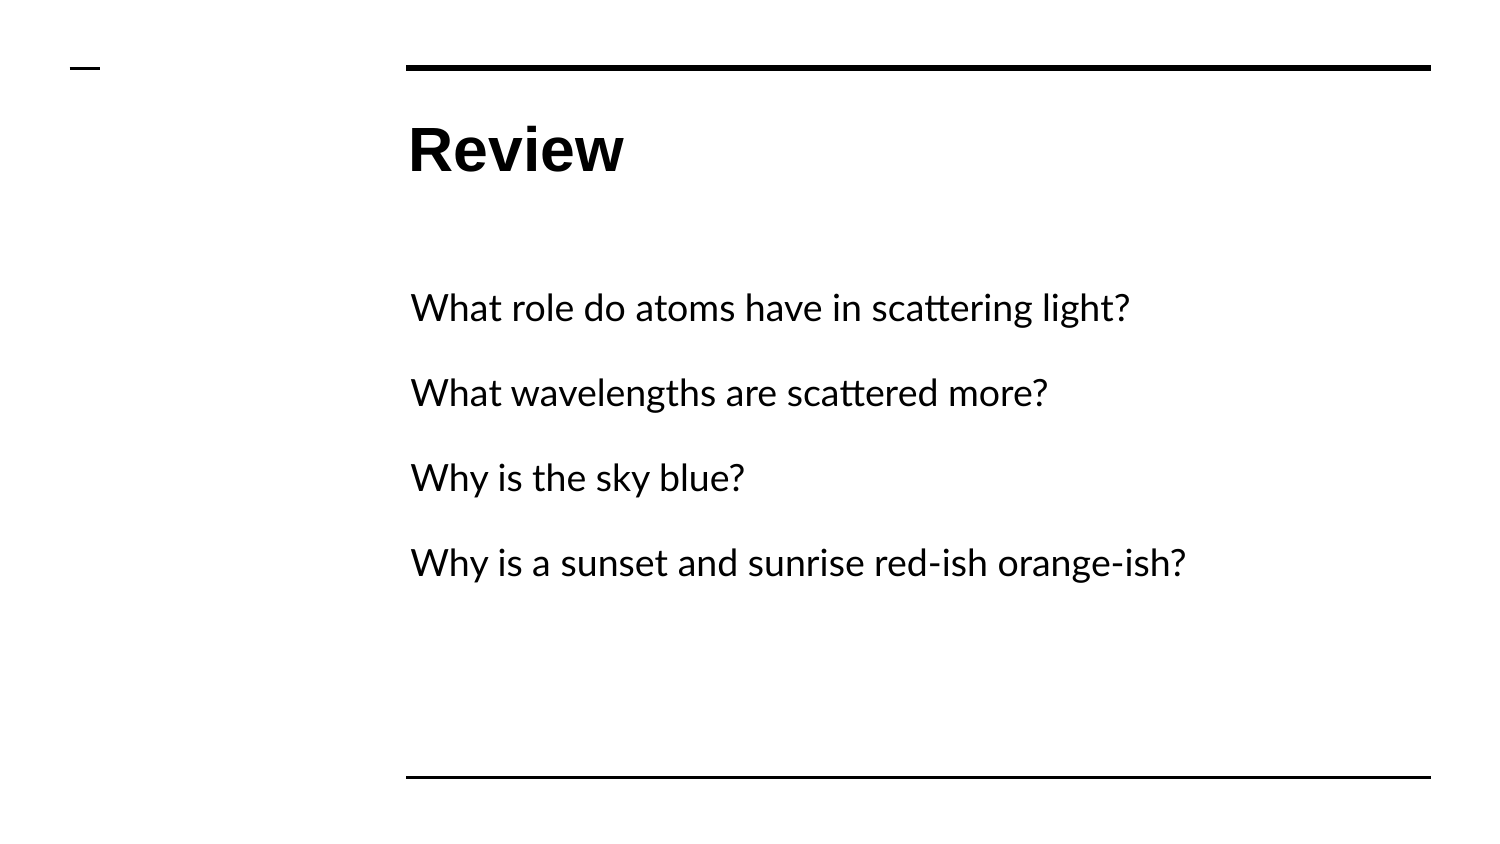

# Review
What role do atoms have in scattering light?
What wavelengths are scattered more?
Why is the sky blue?
Why is a sunset and sunrise red-ish orange-ish?